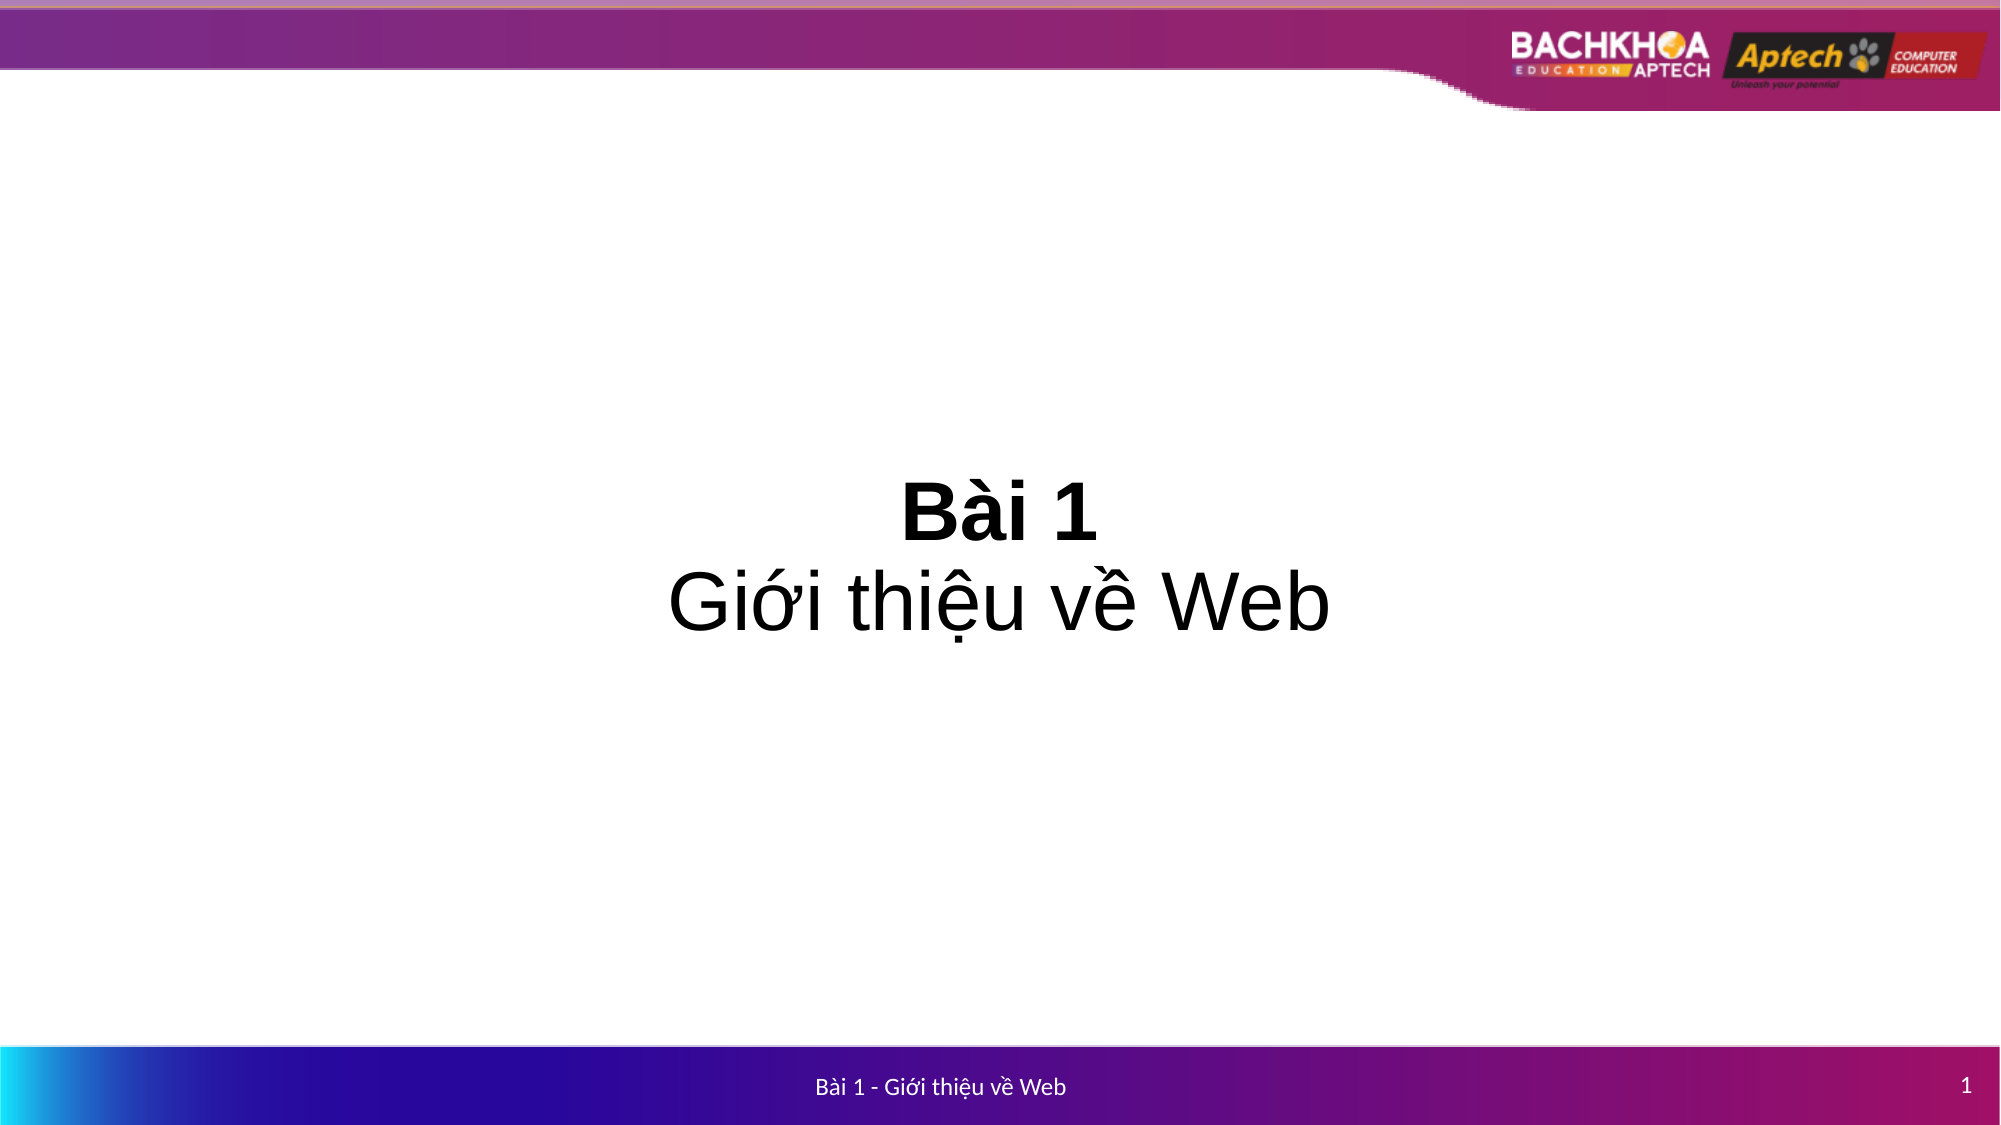

# Bài 1 Giới thiệu về Web

1
Bài 1 - Giới thiệu về Web